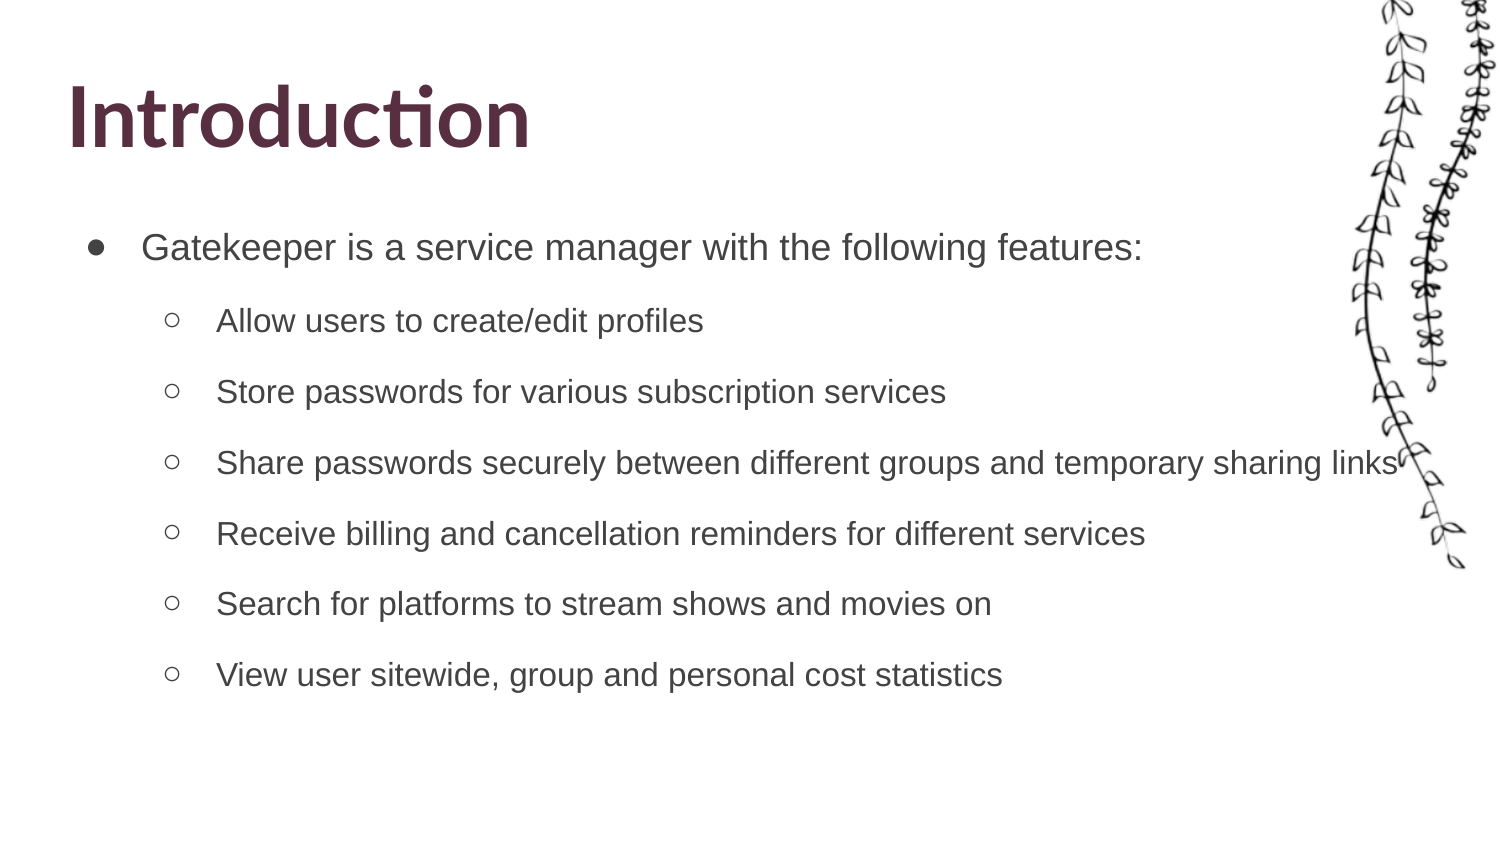

# Introduction
Gatekeeper is a service manager with the following features:
Allow users to create/edit profiles
Store passwords for various subscription services
Share passwords securely between different groups and temporary sharing links
Receive billing and cancellation reminders for different services
Search for platforms to stream shows and movies on
View user sitewide, group and personal cost statistics